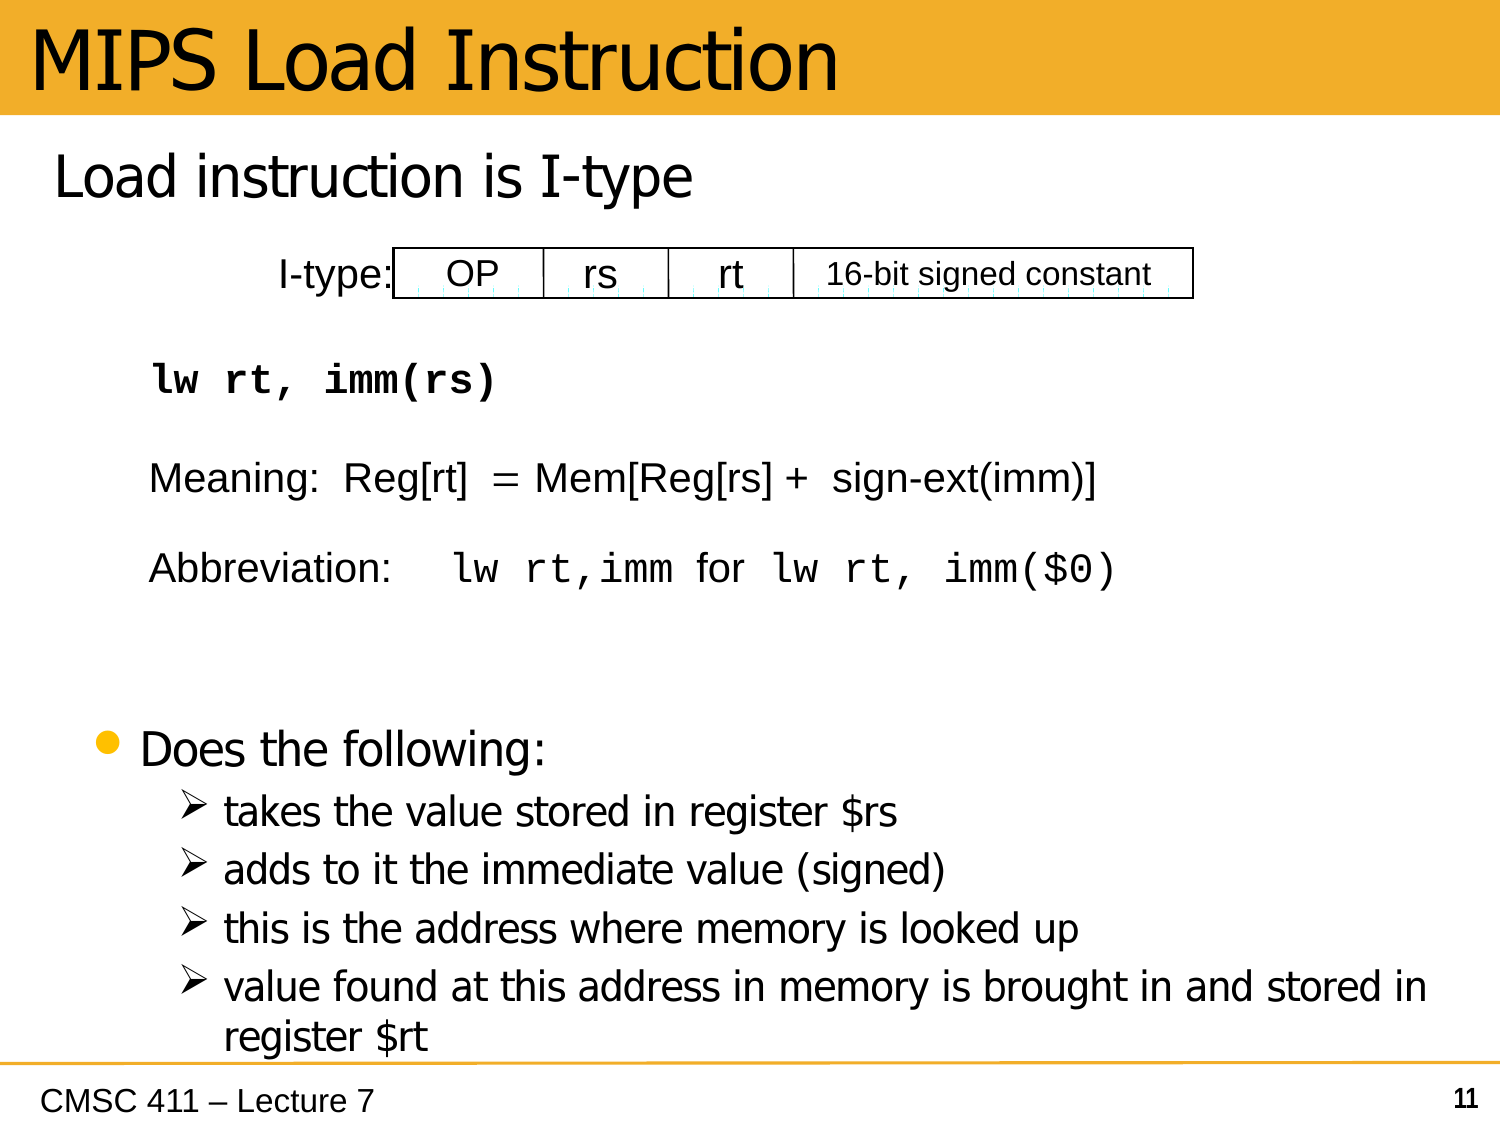

# MIPS Load Instruction
Load instruction is I-type

Does the following:
takes the value stored in register $rs
adds to it the immediate value (signed)
this is the address where memory is looked up
value found at this address in memory is brought in and stored in register $rt
I-type:
rs
rt
OP
16-bit signed constant

lw rt, imm(rs)

Meaning:  Reg[rt] = Mem[Reg[rs] +  sign-ext(imm)]

Abbreviation: 	lw rt,imm  for  lw rt, imm($0)
11